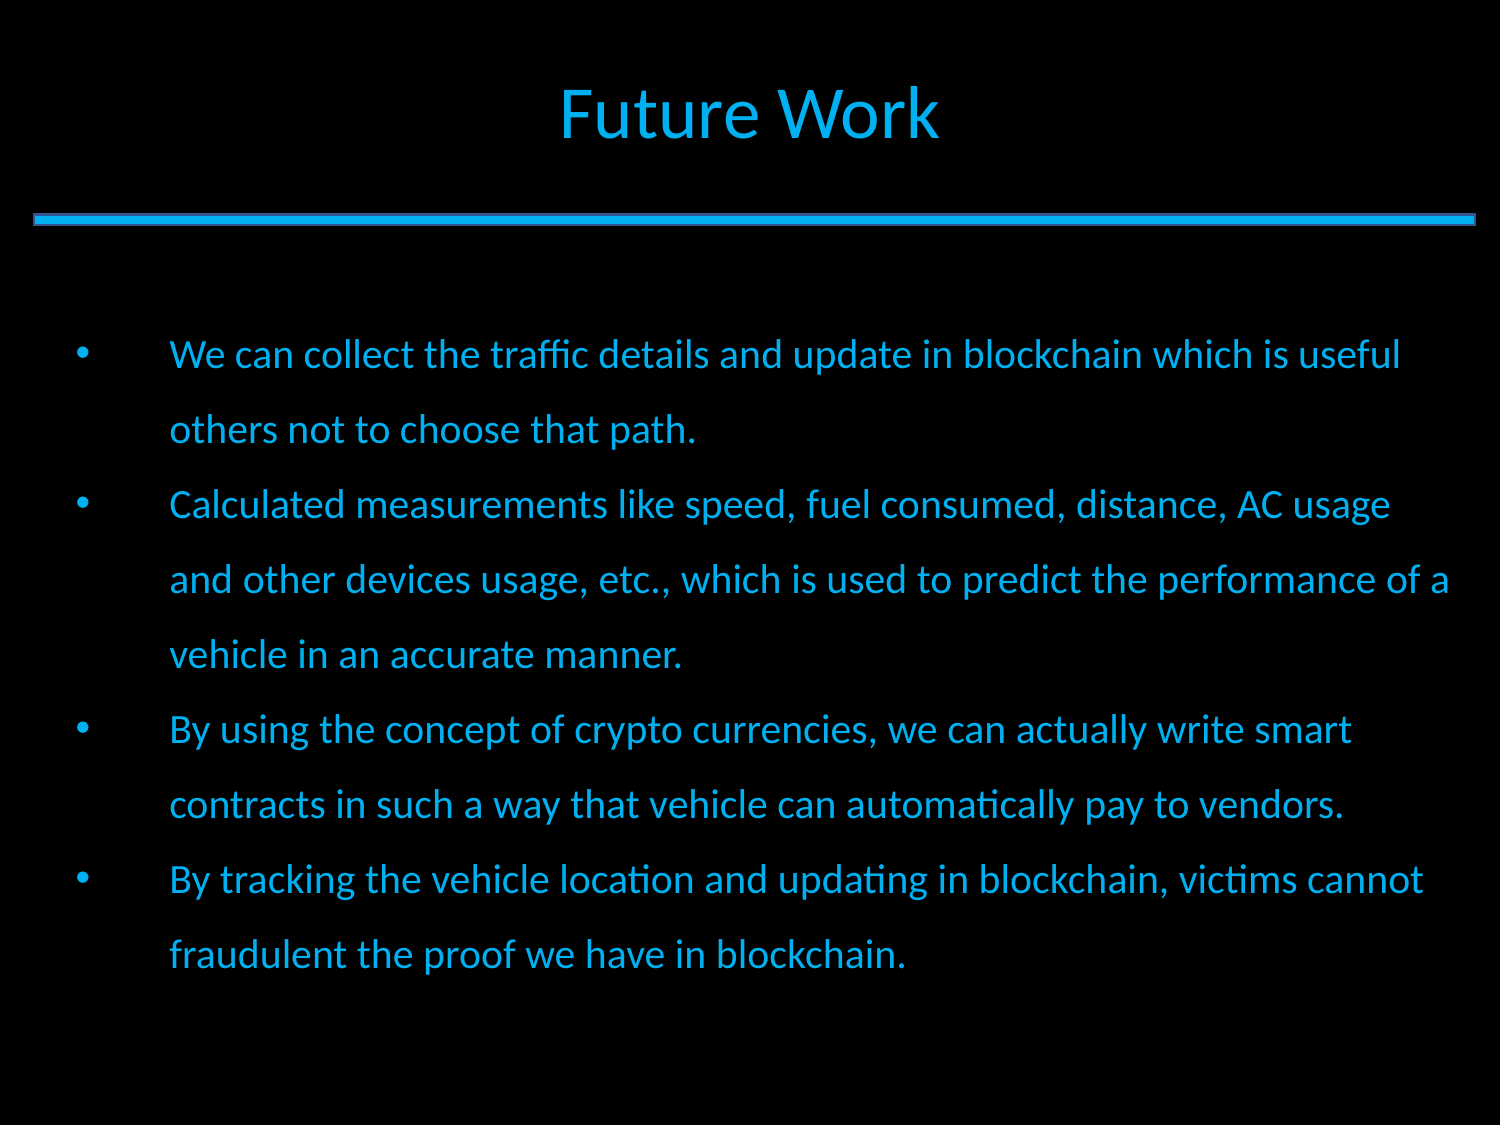

Future Work

We can collect the traffic details and update in blockchain which is useful others not to choose that path.
Calculated measurements like speed, fuel consumed, distance, AC usage and other devices usage, etc., which is used to predict the performance of a vehicle in an accurate manner.
By using the concept of crypto currencies, we can actually write smart contracts in such a way that vehicle can automatically pay to vendors.
By tracking the vehicle location and updating in blockchain, victims cannot fraudulent the proof we have in blockchain.